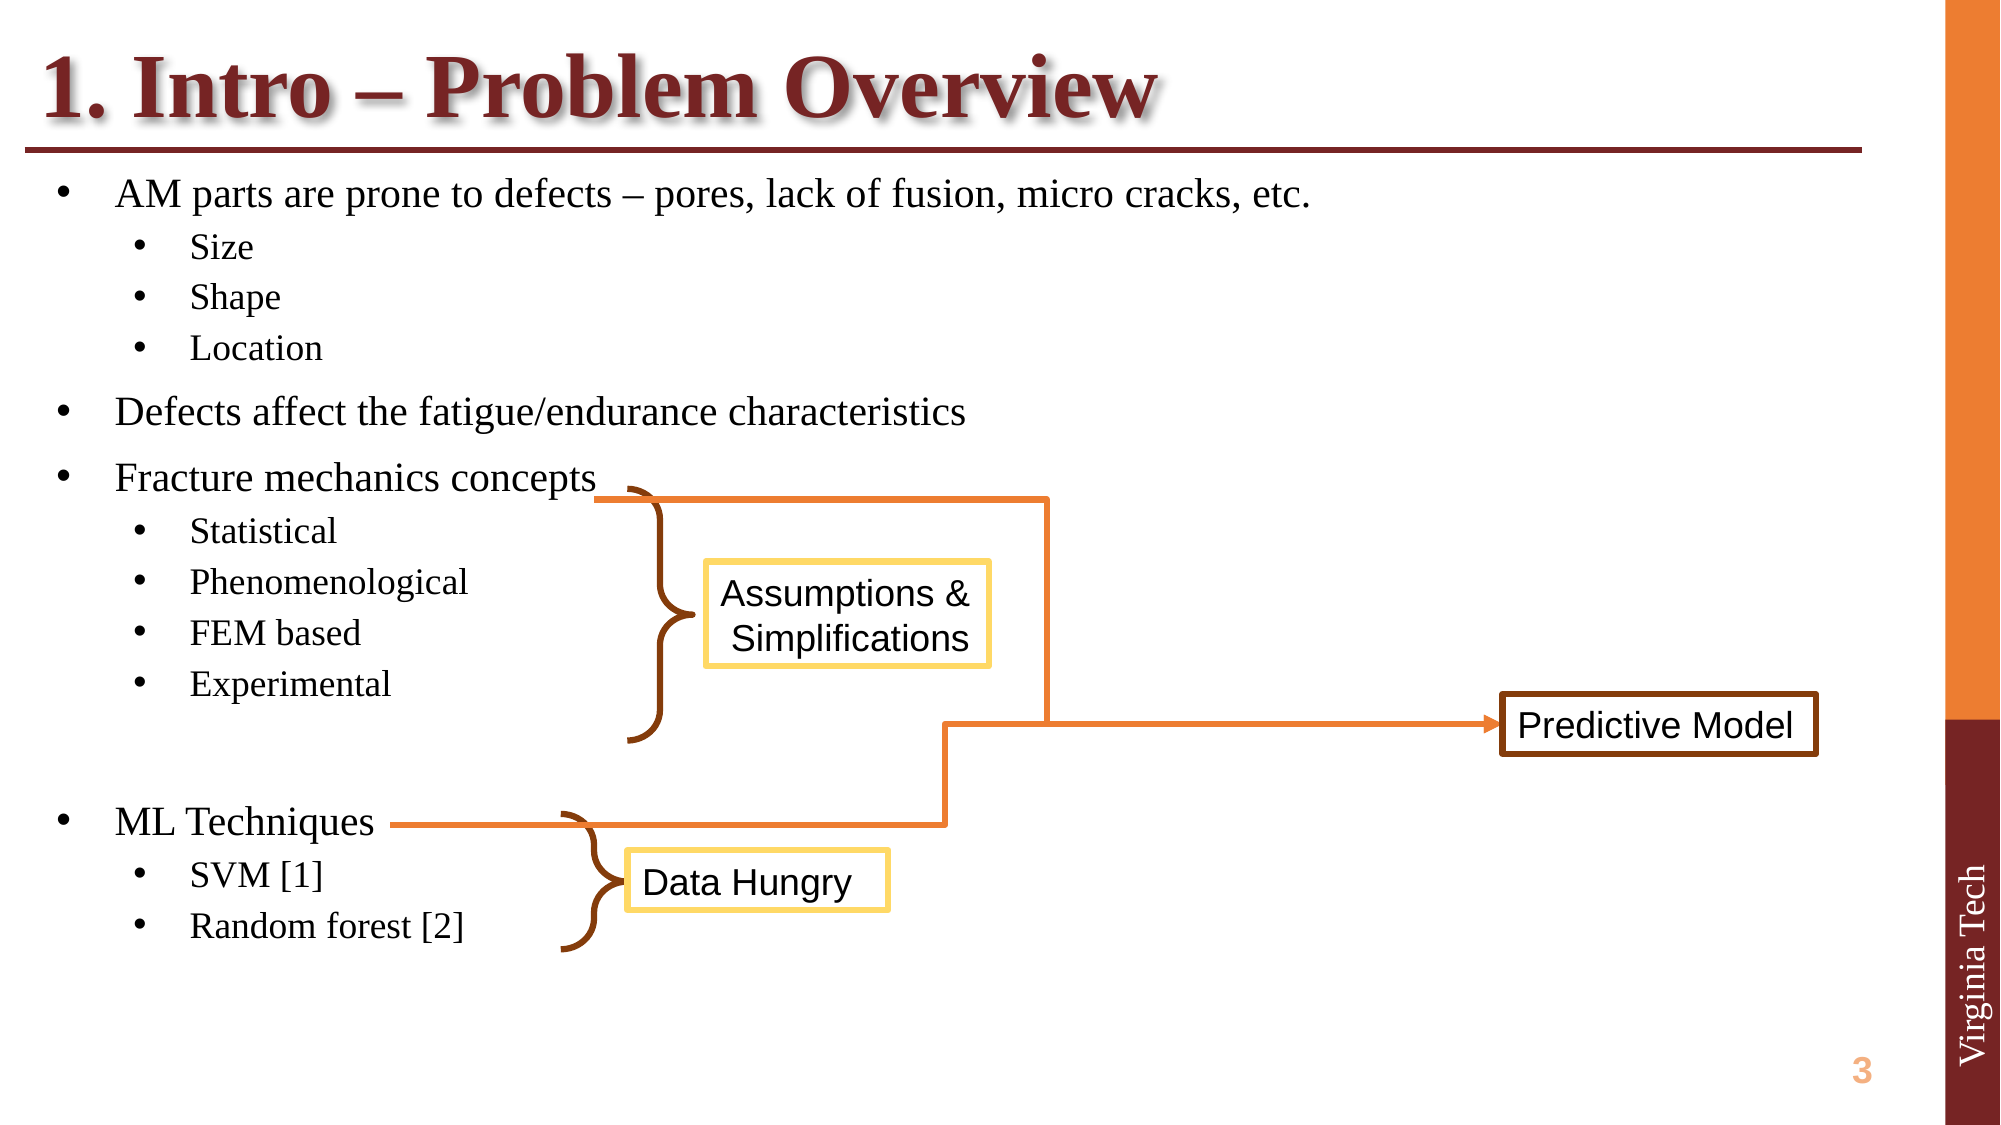

# 1. Intro – Problem Overview
AM parts are prone to defects – pores, lack of fusion, micro cracks, etc.
Size
Shape
Location
Defects affect the fatigue/endurance characteristics
Fracture mechanics concepts
Statistical
Phenomenological
FEM based
Experimental

ML Techniques
SVM [1]
Random forest [2]

Assumptions &  Simplifications
Predictive Model

Data Hungry
3